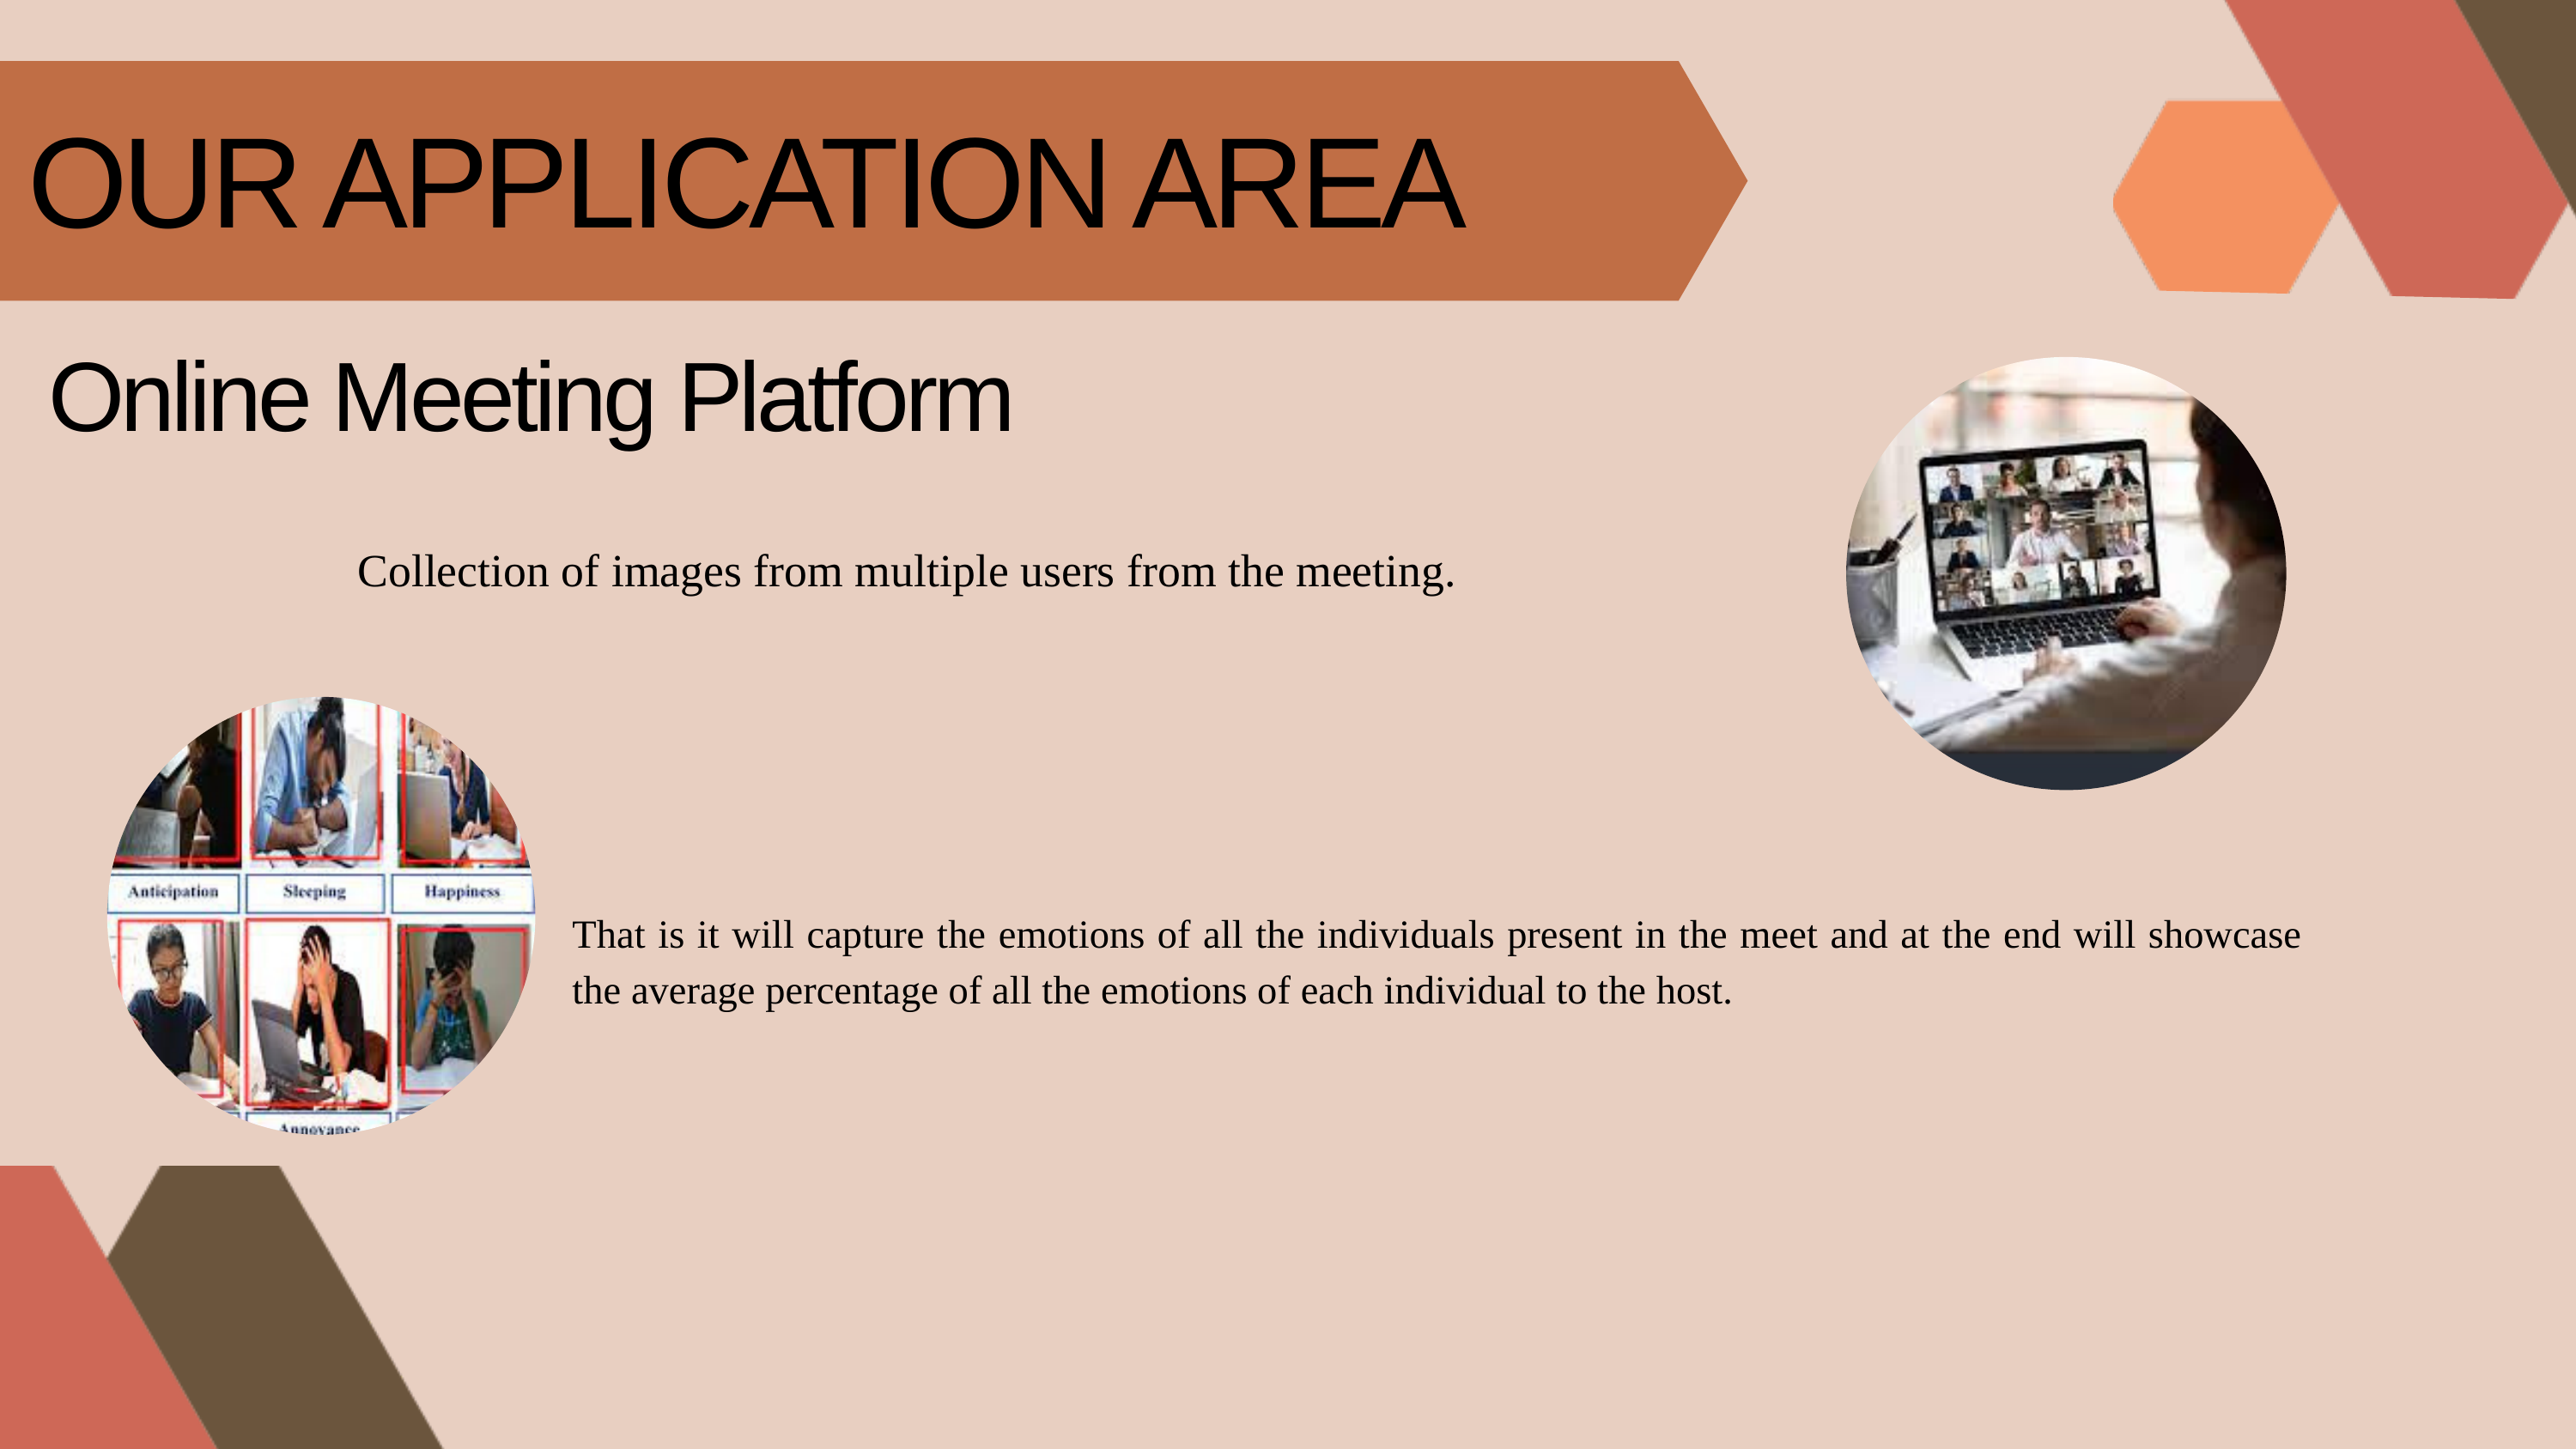

OUR APPLICATION AREA
Online Meeting Platform

Collection of images from multiple users from the meeting.

That is it will capture the emotions of all the individuals present in the meet and at the end will showcase the average percentage of all the emotions of each individual to the host.